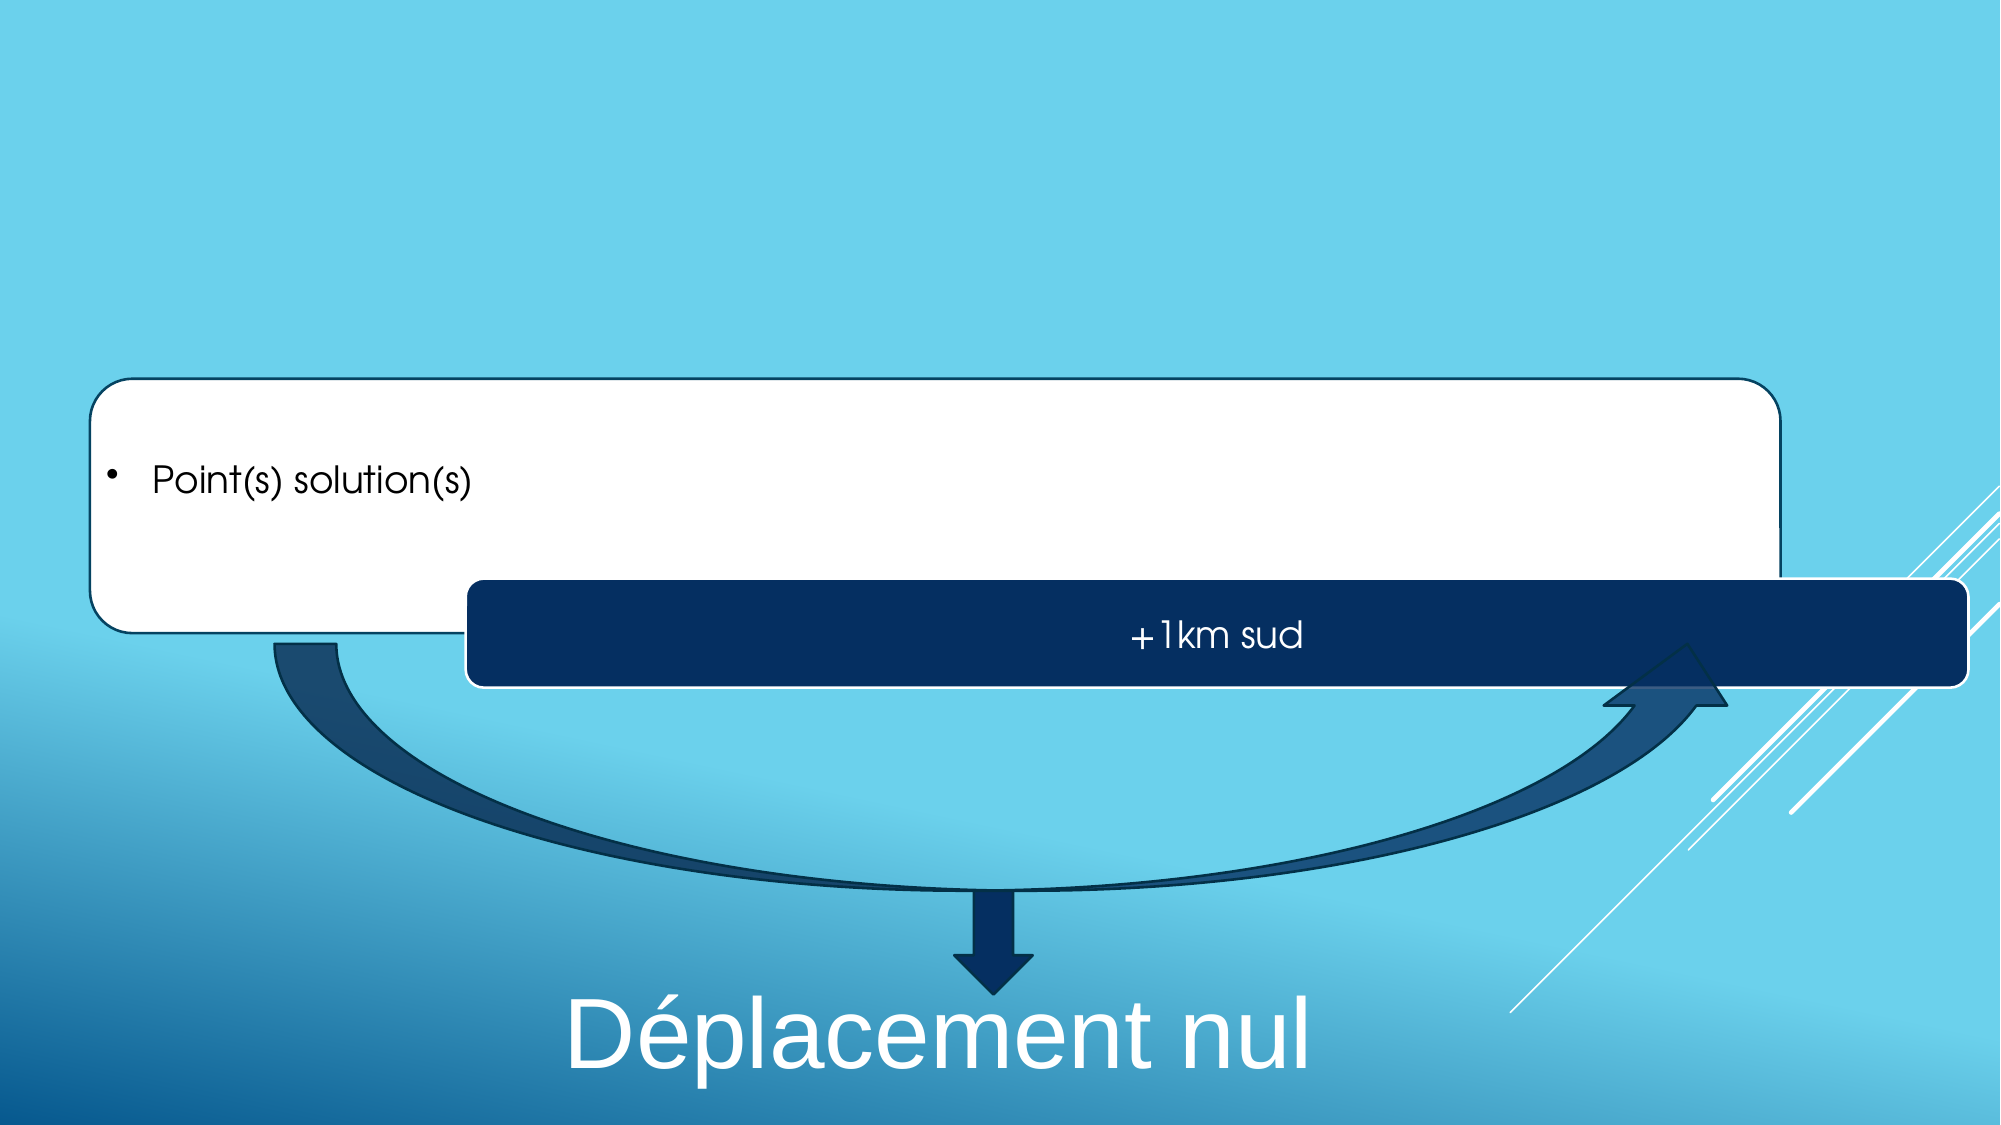

+1km sud
Point(s) solution(s)
 Point(s) solution(s)

Déplacement nul